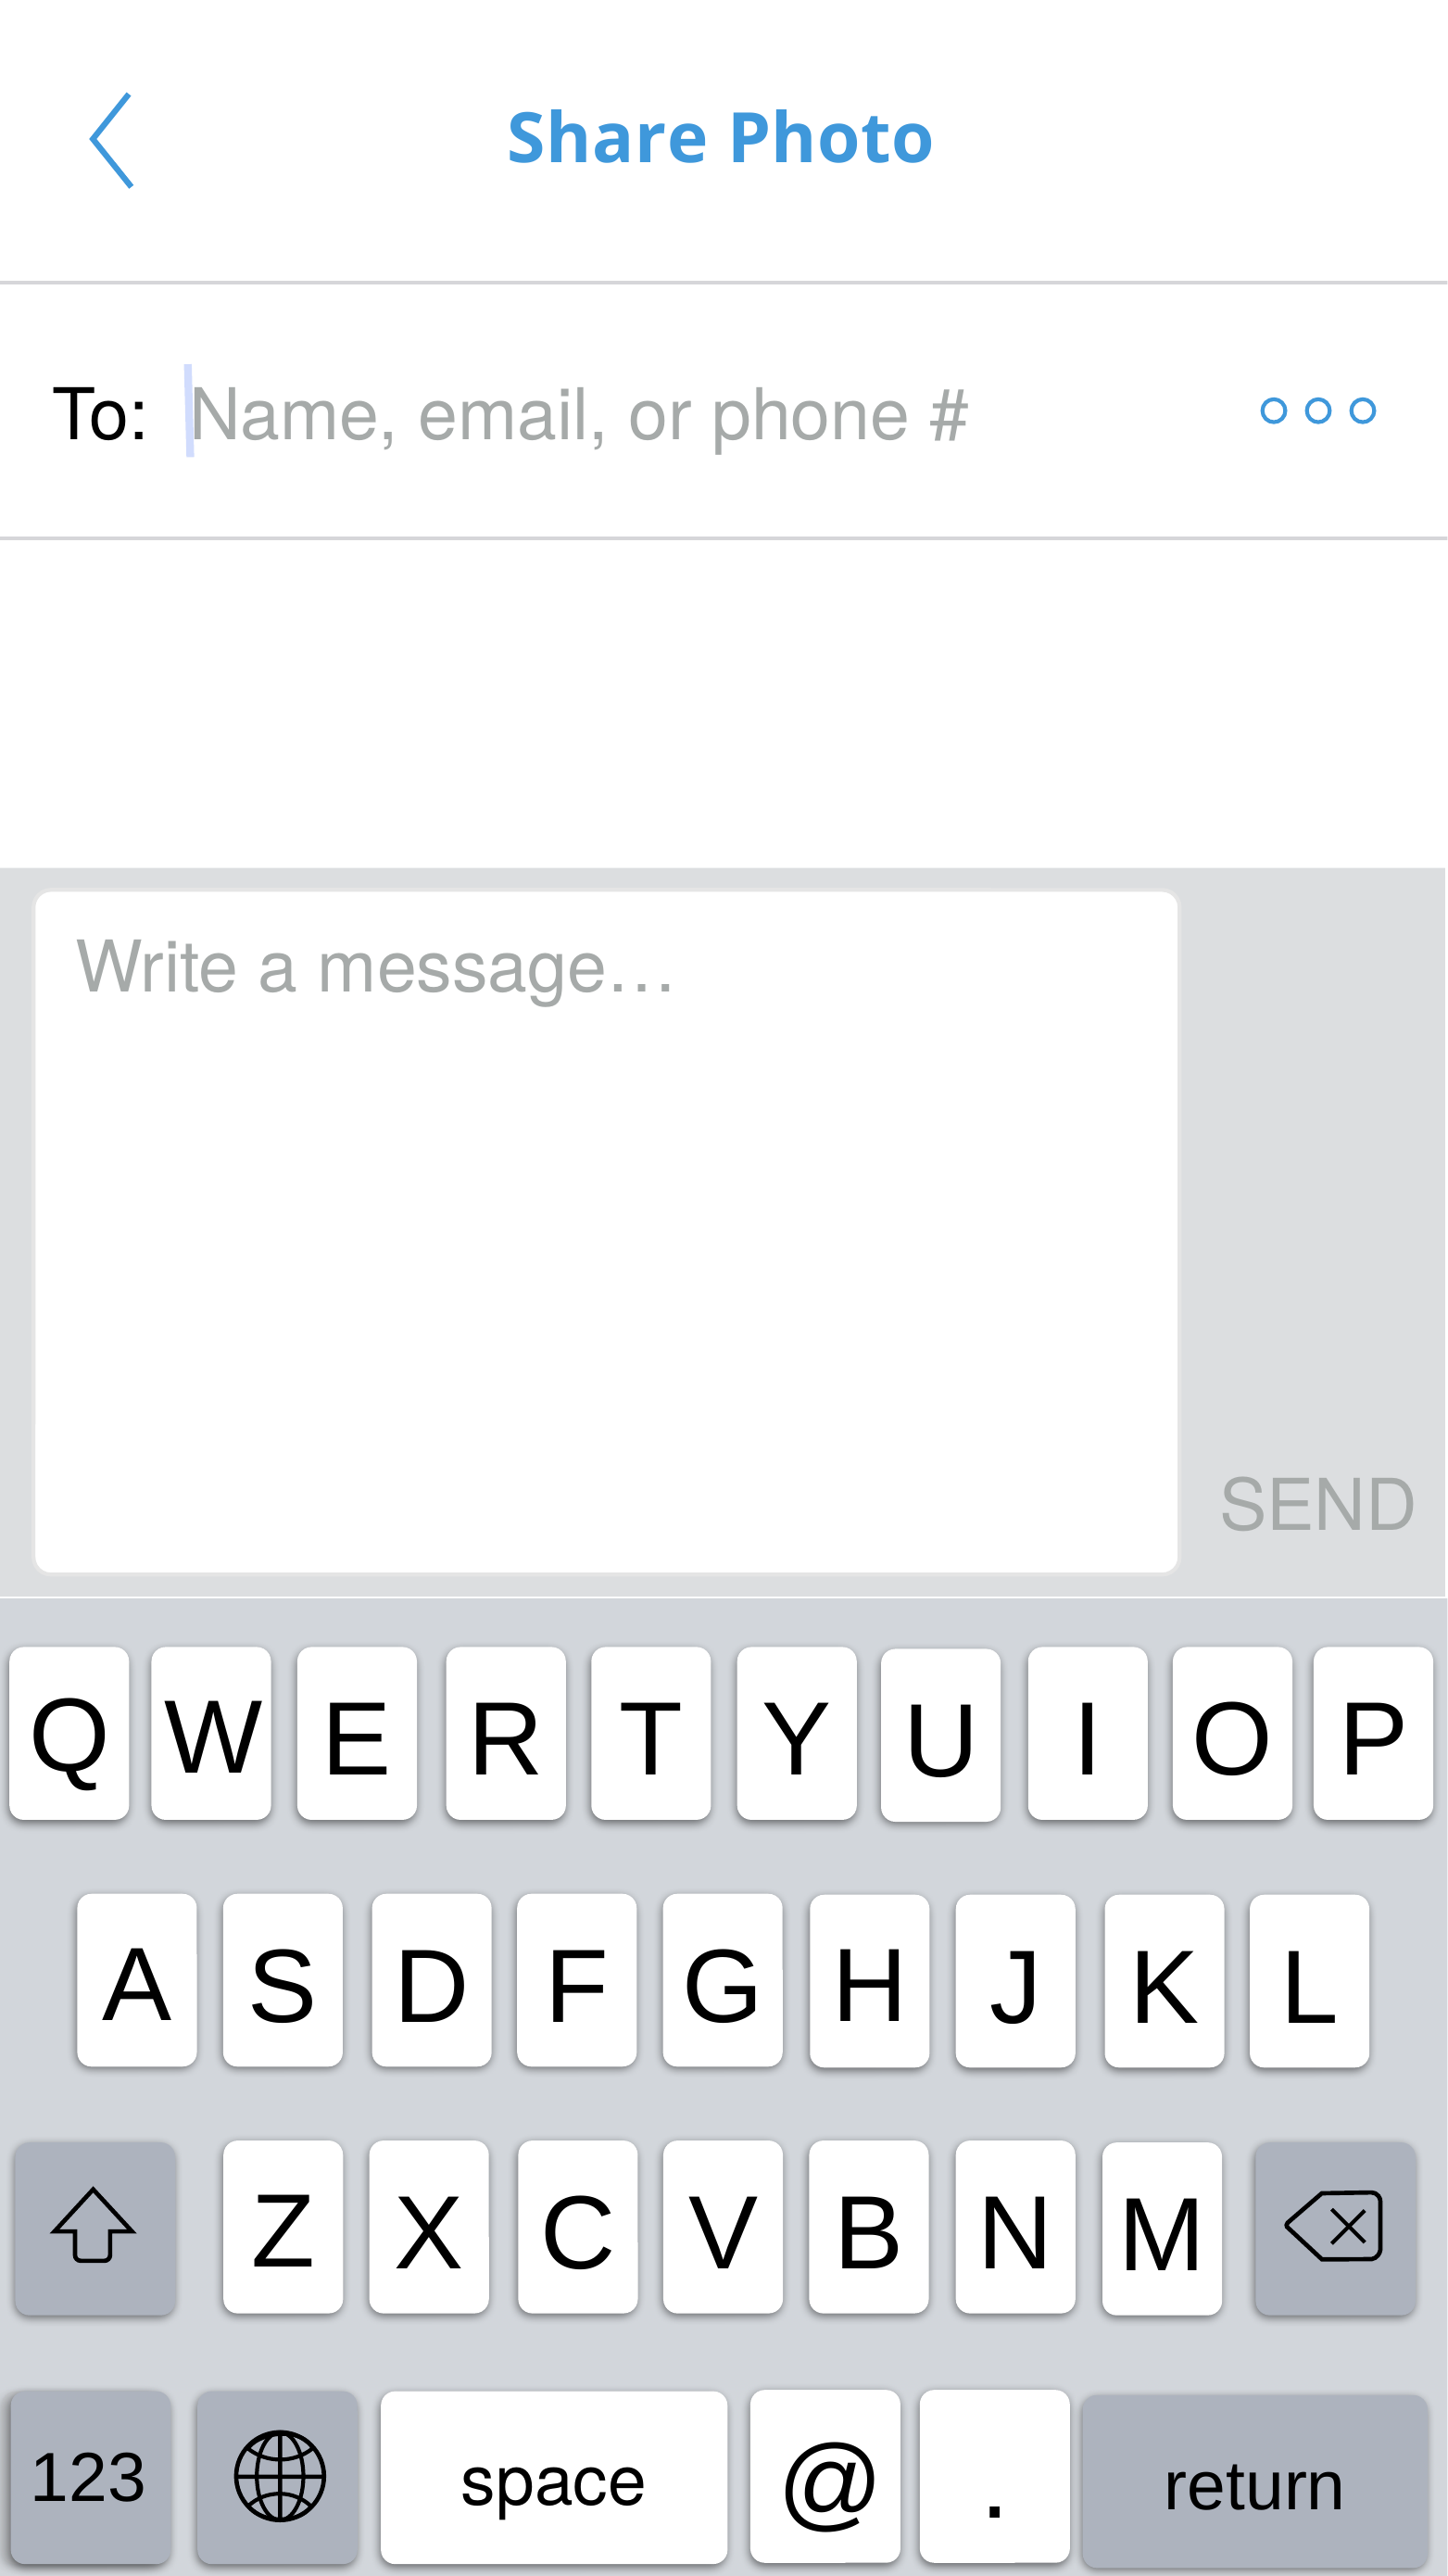

Share Photo

To:  Name, email, or phone #

Write a message…
SEND

Q
W
E
R
T
Y
I
O
P
U

A
H
S
D
F
G
J
K
L

Z
X
C
V
B
N
M

123
space

return

@
.